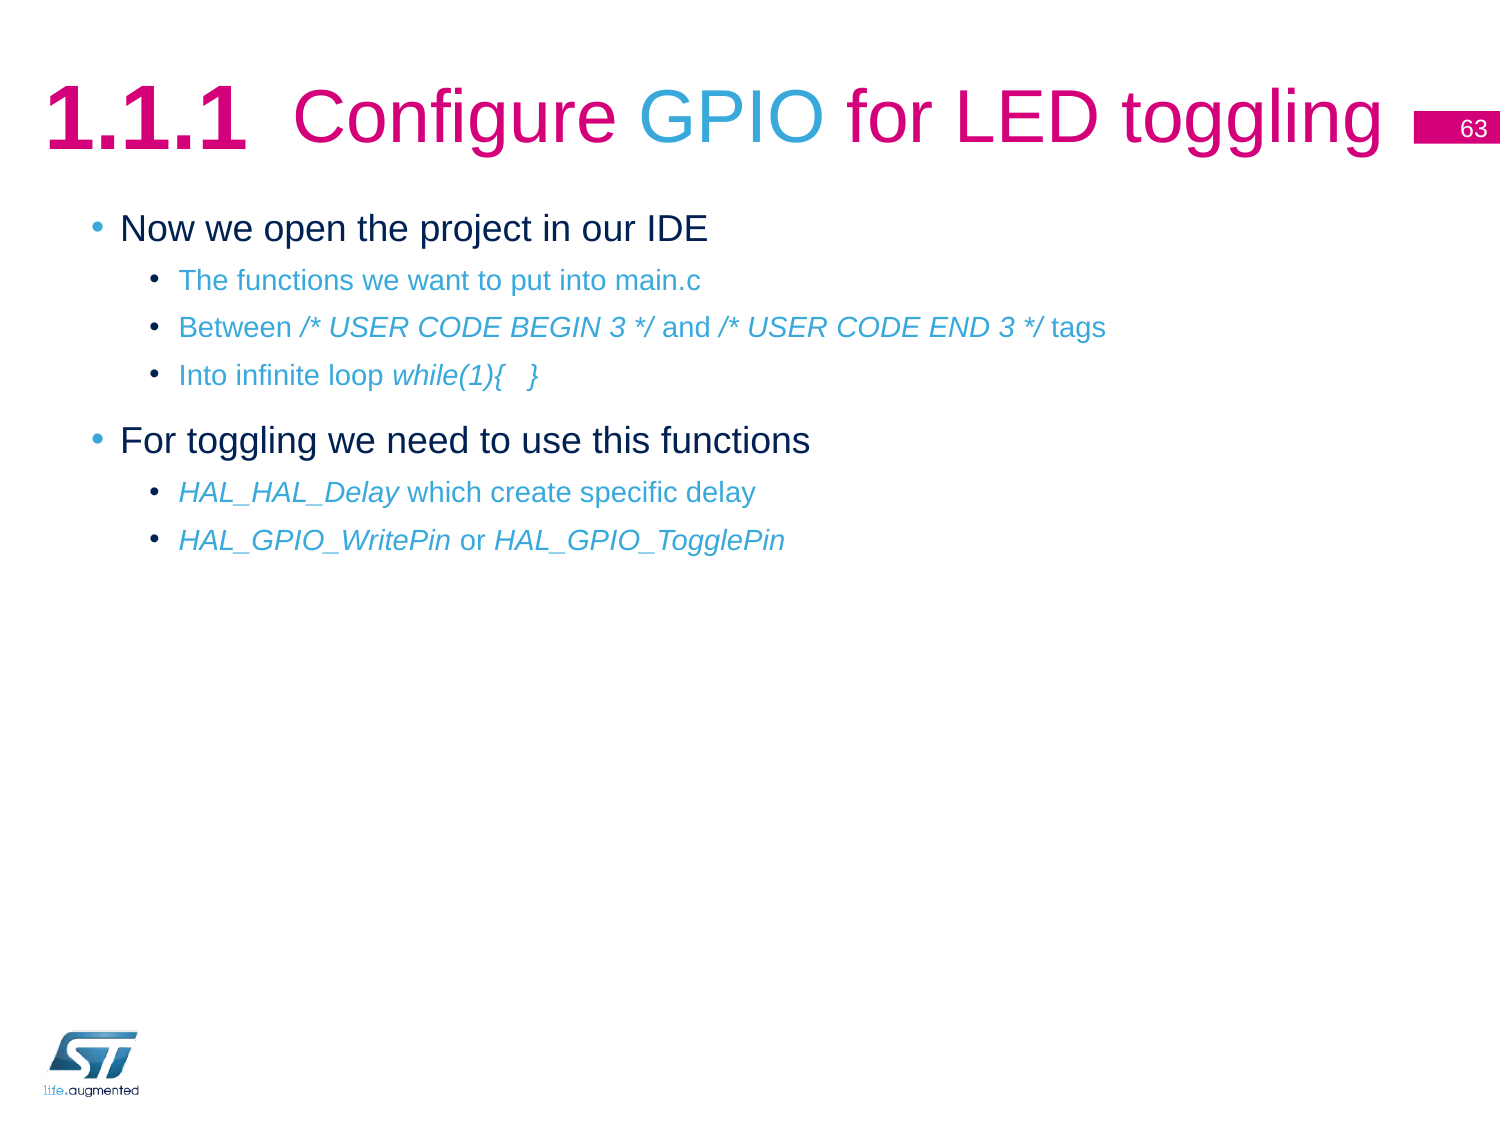

# Configure GPIO for LED toggling
1.1.1
63
Now we open the project in our IDE
The functions we want to put into main.c
Between /* USER CODE BEGIN 3 */ and /* USER CODE END 3 */ tags
Into infinite loop while(1){   }
For toggling we need to use this functions
HAL_HAL_Delay which create specific delay
HAL_GPIO_WritePin or HAL_GPIO_TogglePin